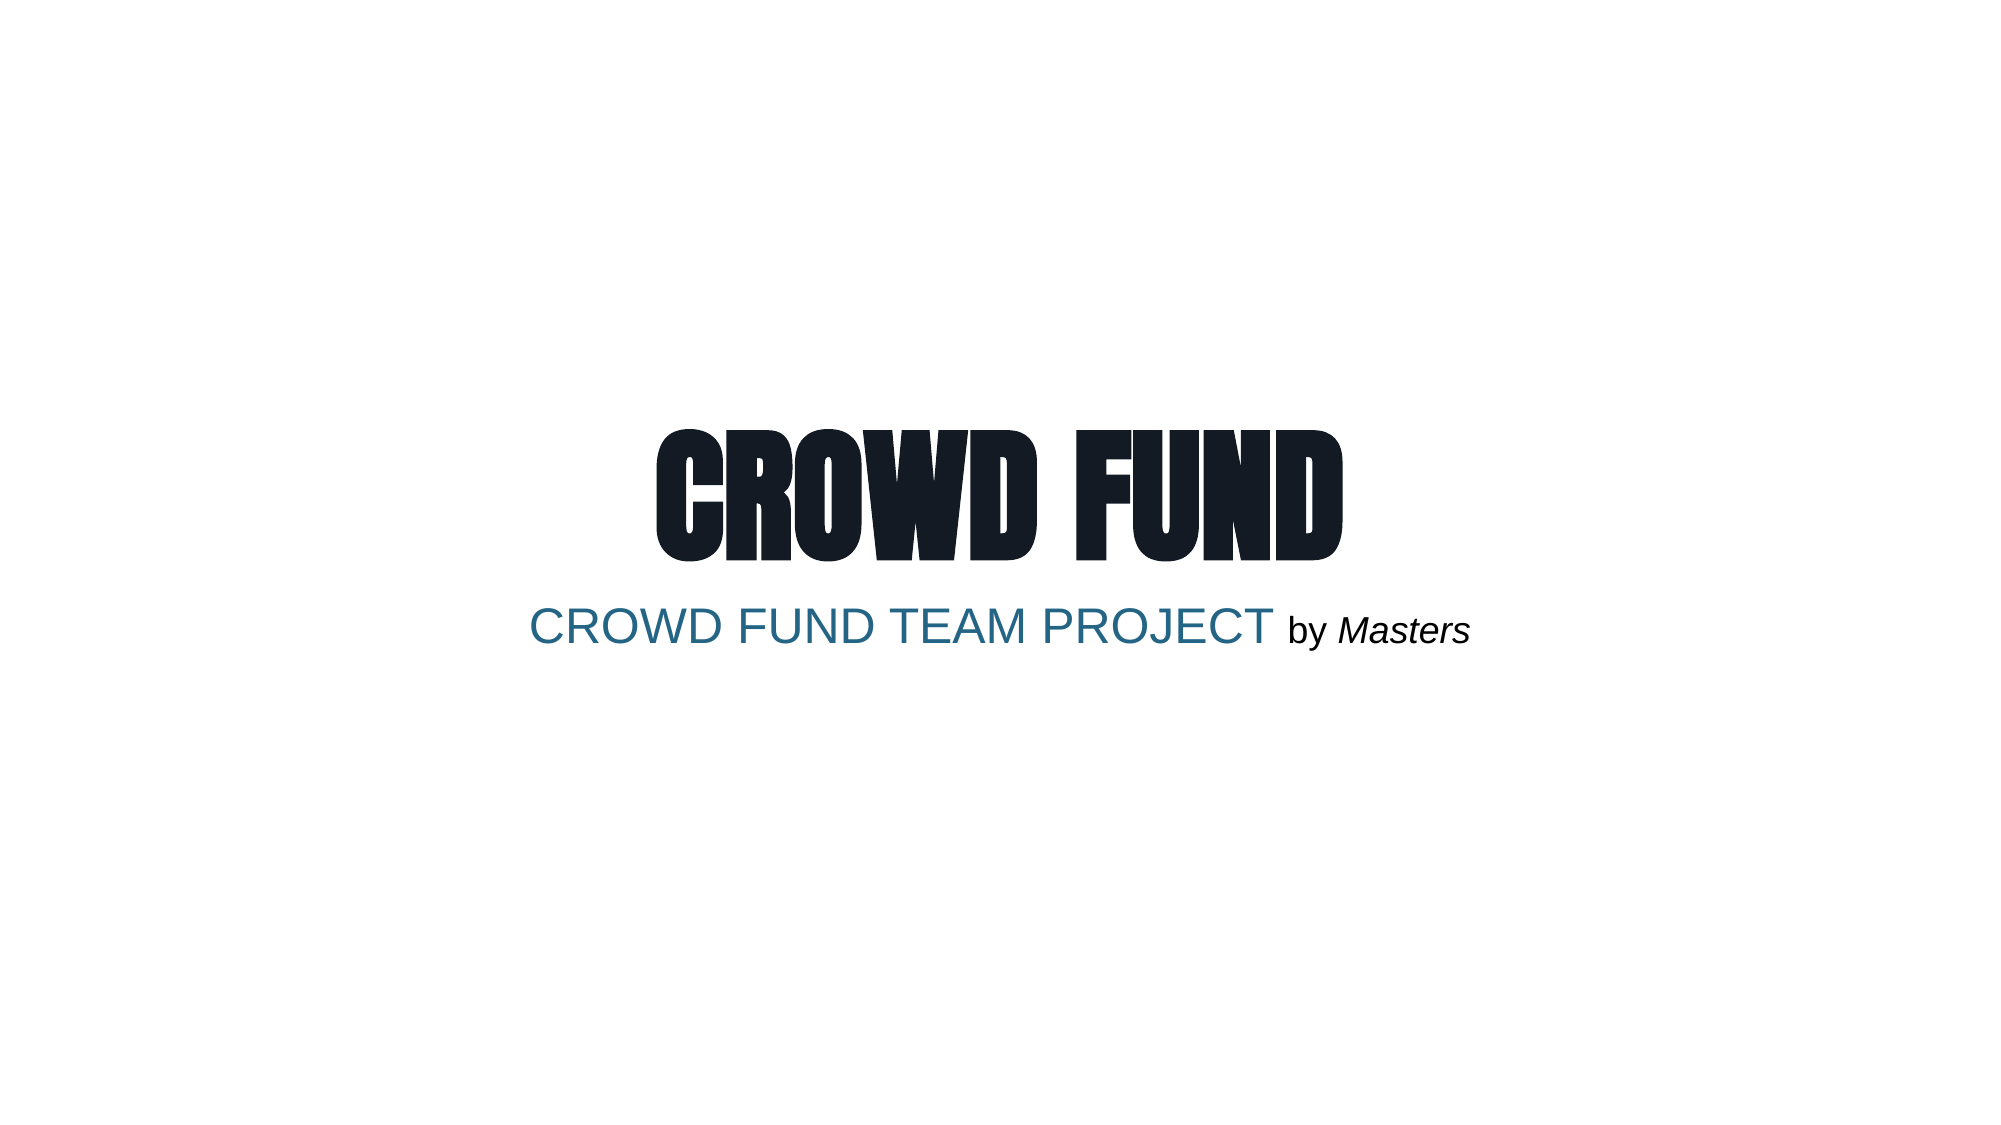

# CROWD FUND
CROWD FUND TEAM PROJECT by Masters